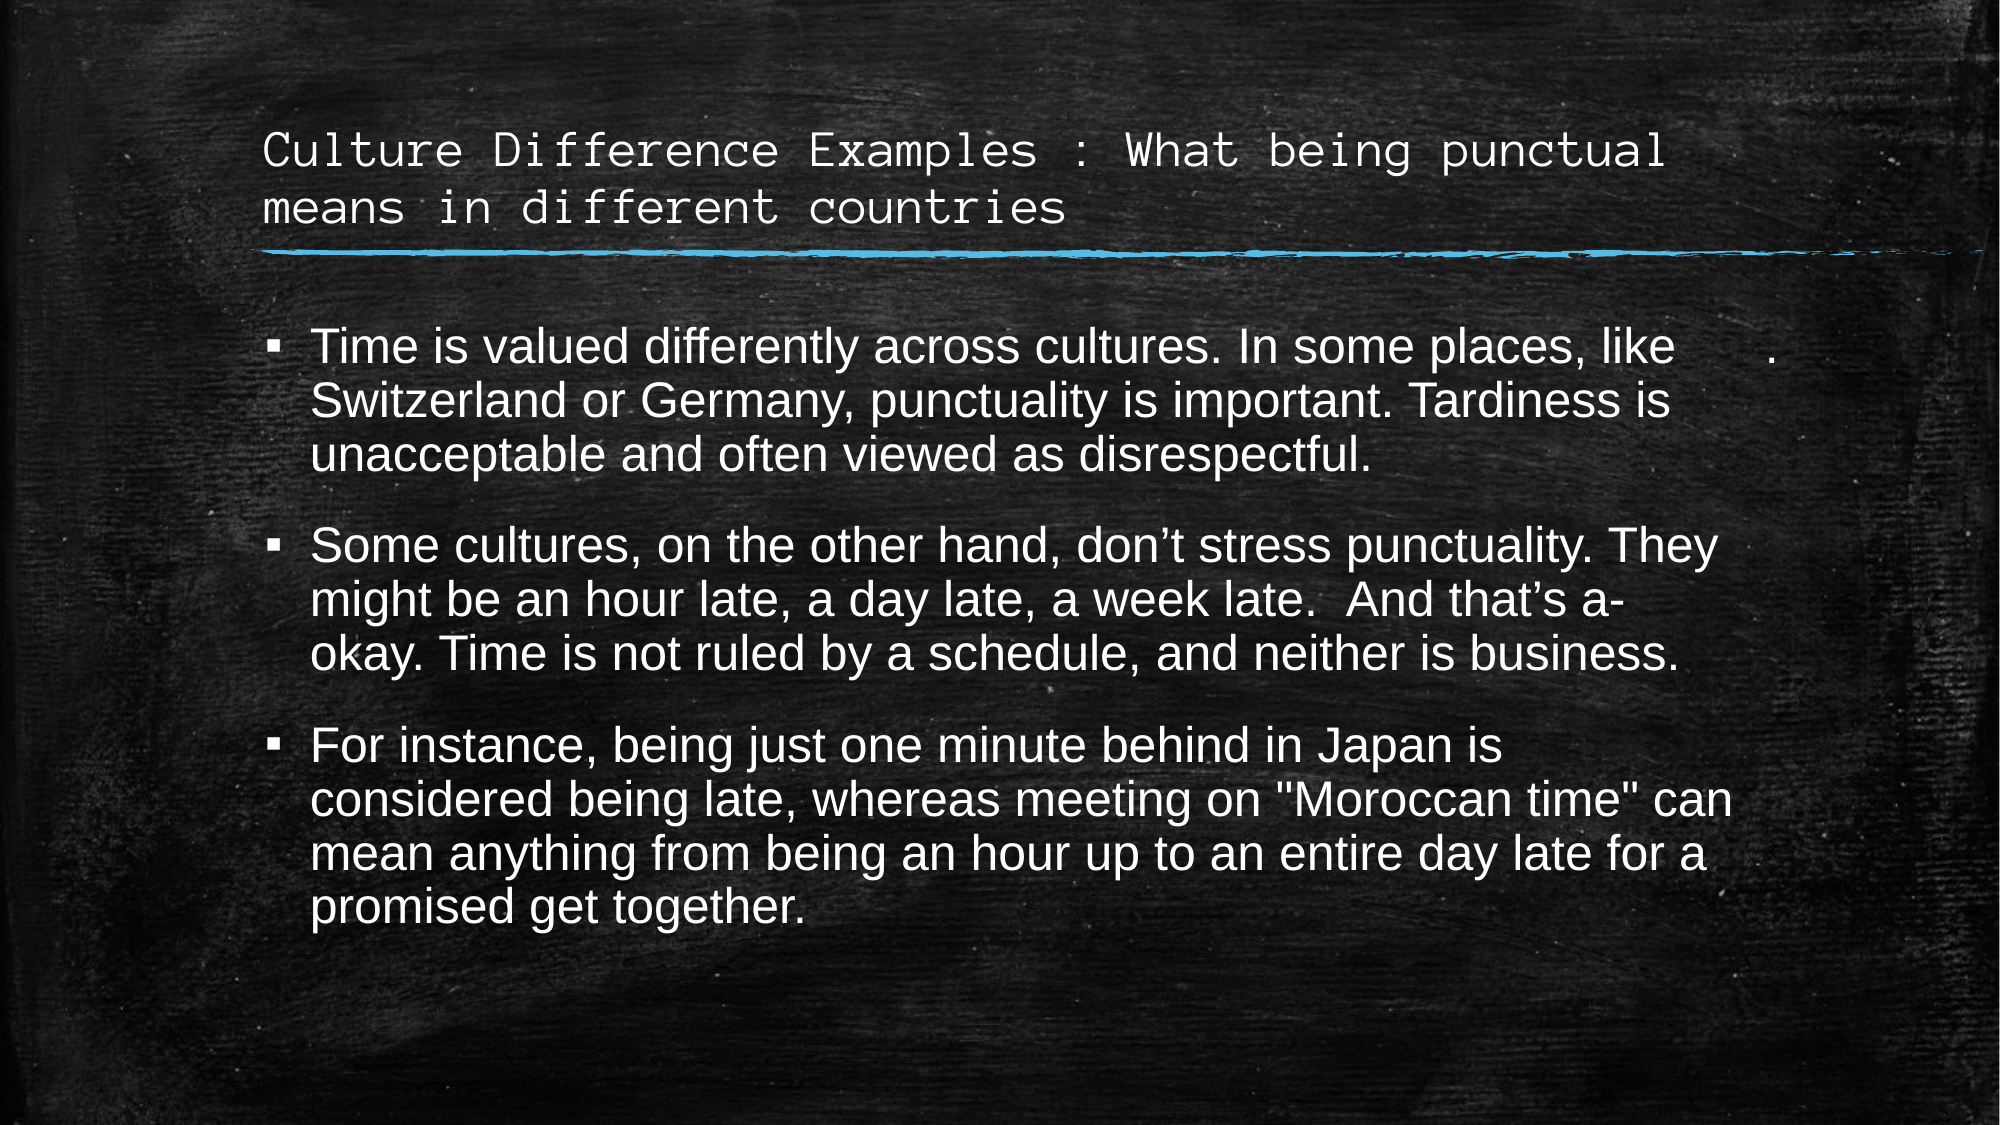

# Culture Difference Examples : What being punctual means in different countries
Time is valued differently across cultures. In some places, like Switzerland or Germany, punctuality is important. Tardiness is unacceptable and often viewed as disrespectful.
Some cultures, on the other hand, don’t stress punctuality. They might be an hour late, a day late, a week late.  And that’s a-okay. Time is not ruled by a schedule, and neither is business.
For instance, being just one minute behind in Japan is considered being late, whereas meeting on "Moroccan time" can mean anything from being an hour up to an entire day late for a promised get together.

.